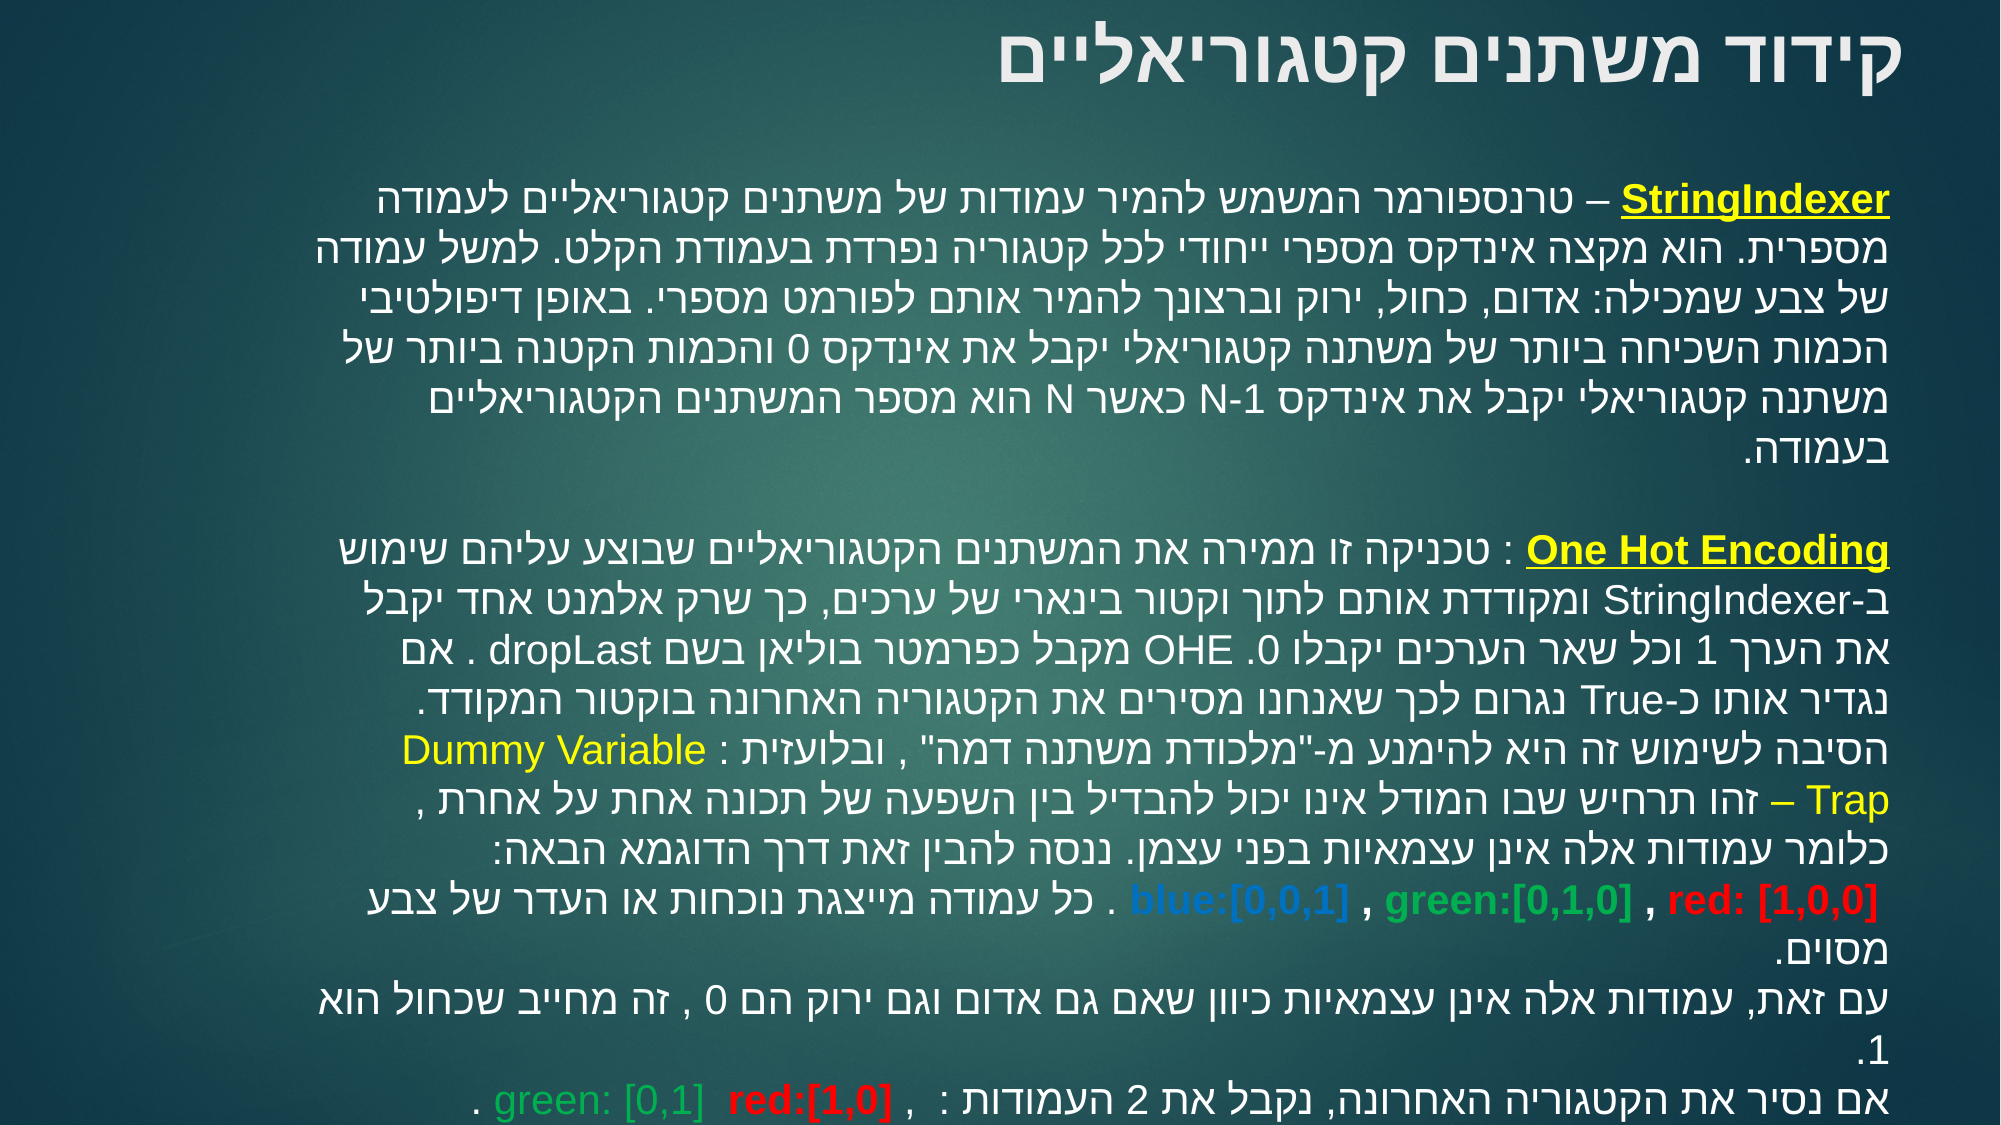

# קידוד משתנים קטגוריאליים

StringIndexer – טרנספורמר המשמש להמיר עמודות של משתנים קטגוריאליים לעמודה מספרית. הוא מקצה אינדקס מספרי ייחודי לכל קטגוריה נפרדת בעמודת הקלט. למשל עמודה של צבע שמכילה: אדום, כחול, ירוק וברצונך להמיר אותם לפורמט מספרי. באופן דיפולטיבי הכמות השכיחה ביותר של משתנה קטגוריאלי יקבל את אינדקס 0 והכמות הקטנה ביותר של משתנה קטגוריאלי יקבל את אינדקס N-1 כאשר N הוא מספר המשתנים הקטגוריאליים בעמודה.

One Hot Encoding : טכניקה זו ממירה את המשתנים הקטגוריאליים שבוצע עליהם שימוש ב-StringIndexer ומקודדת אותם לתוך וקטור בינארי של ערכים, כך שרק אלמנט אחד יקבל את הערך 1 וכל שאר הערכים יקבלו 0. OHE מקבל כפרמטר בוליאן בשם dropLast . אם נגדיר אותו כ-True נגרום לכך שאנחנו מסירים את הקטגוריה האחרונה בוקטור המקודד. הסיבה לשימוש זה היא להימנע מ-"מלכודת משתנה דמה" , ובלועזית : Dummy Variable Trap – זהו תרחיש שבו המודל אינו יכול להבדיל בין השפעה של תכונה אחת על אחרת , כלומר עמודות אלה אינן עצמאיות בפני עצמן. ננסה להבין זאת דרך הדוגמא הבאה:
 blue:[0,0,1] , green:[0,1,0] , red: [1,0,0] . כל עמודה מייצגת נוכחות או העדר של צבע מסוים.
עם זאת, עמודות אלה אינן עצמאיות כיוון שאם גם אדום וגם ירוק הם 0 , זה מחייב שכחול הוא 1.
אם נסיר את הקטגוריה האחרונה, נקבל את 2 העמודות :  , green: [0,1]  red:[1,0] .
כעת ,אם גם אדום וגם ירוק הם 0 , זה מרמז שכחול הוא 0 .
הסרת הקטגוריה האחרונה מבטיחה שהעמודות המקודדות אינן תלויות זו בזו אלא פועלות באופן עצמאי.